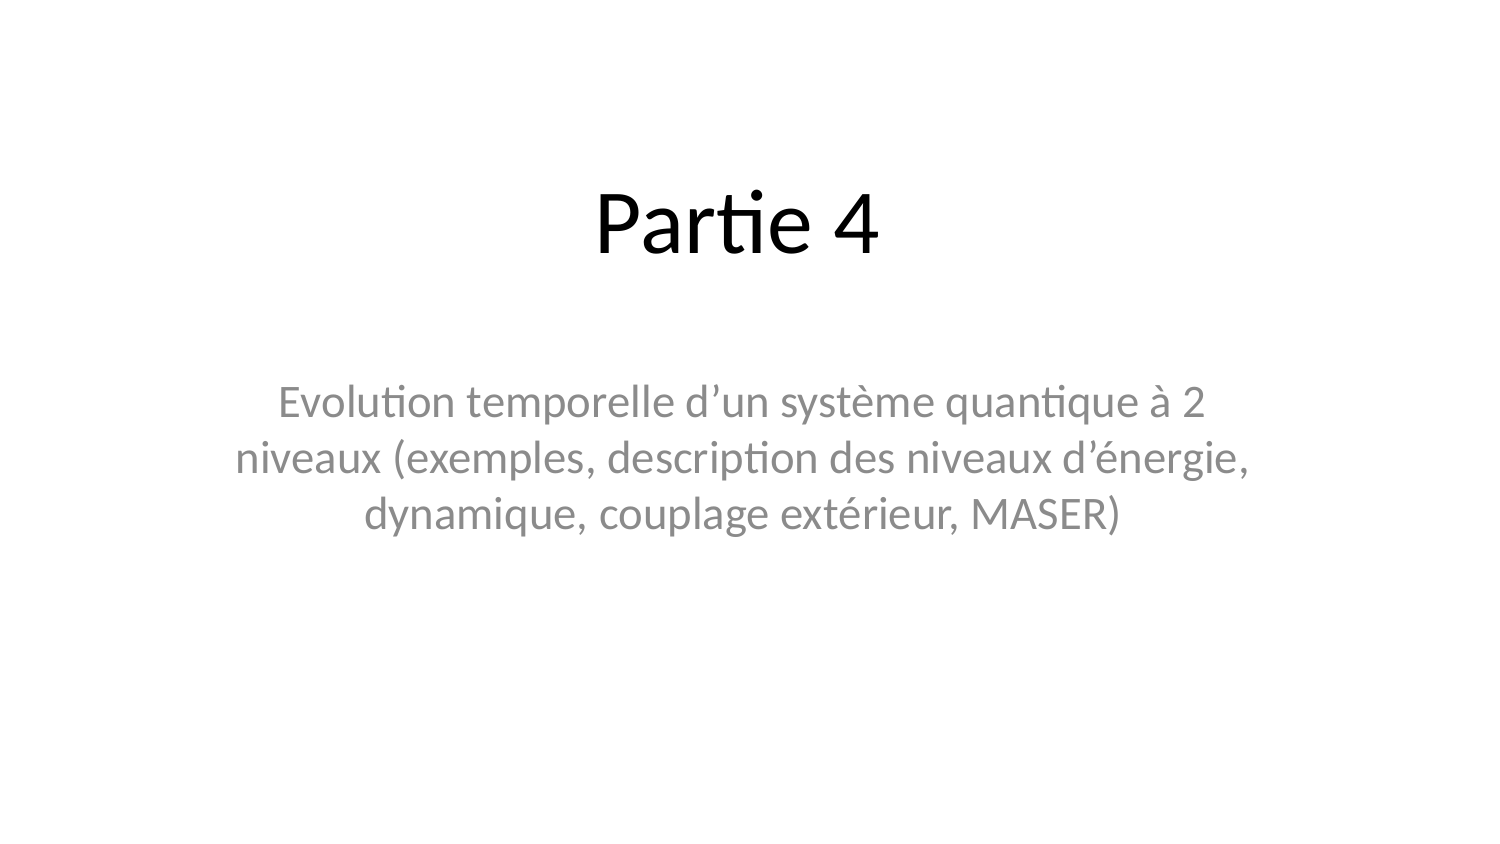

# Partie 4
Evolution temporelle d’un système quantique à 2 niveaux (exemples, description des niveaux d’énergie, dynamique, couplage extérieur, MASER)